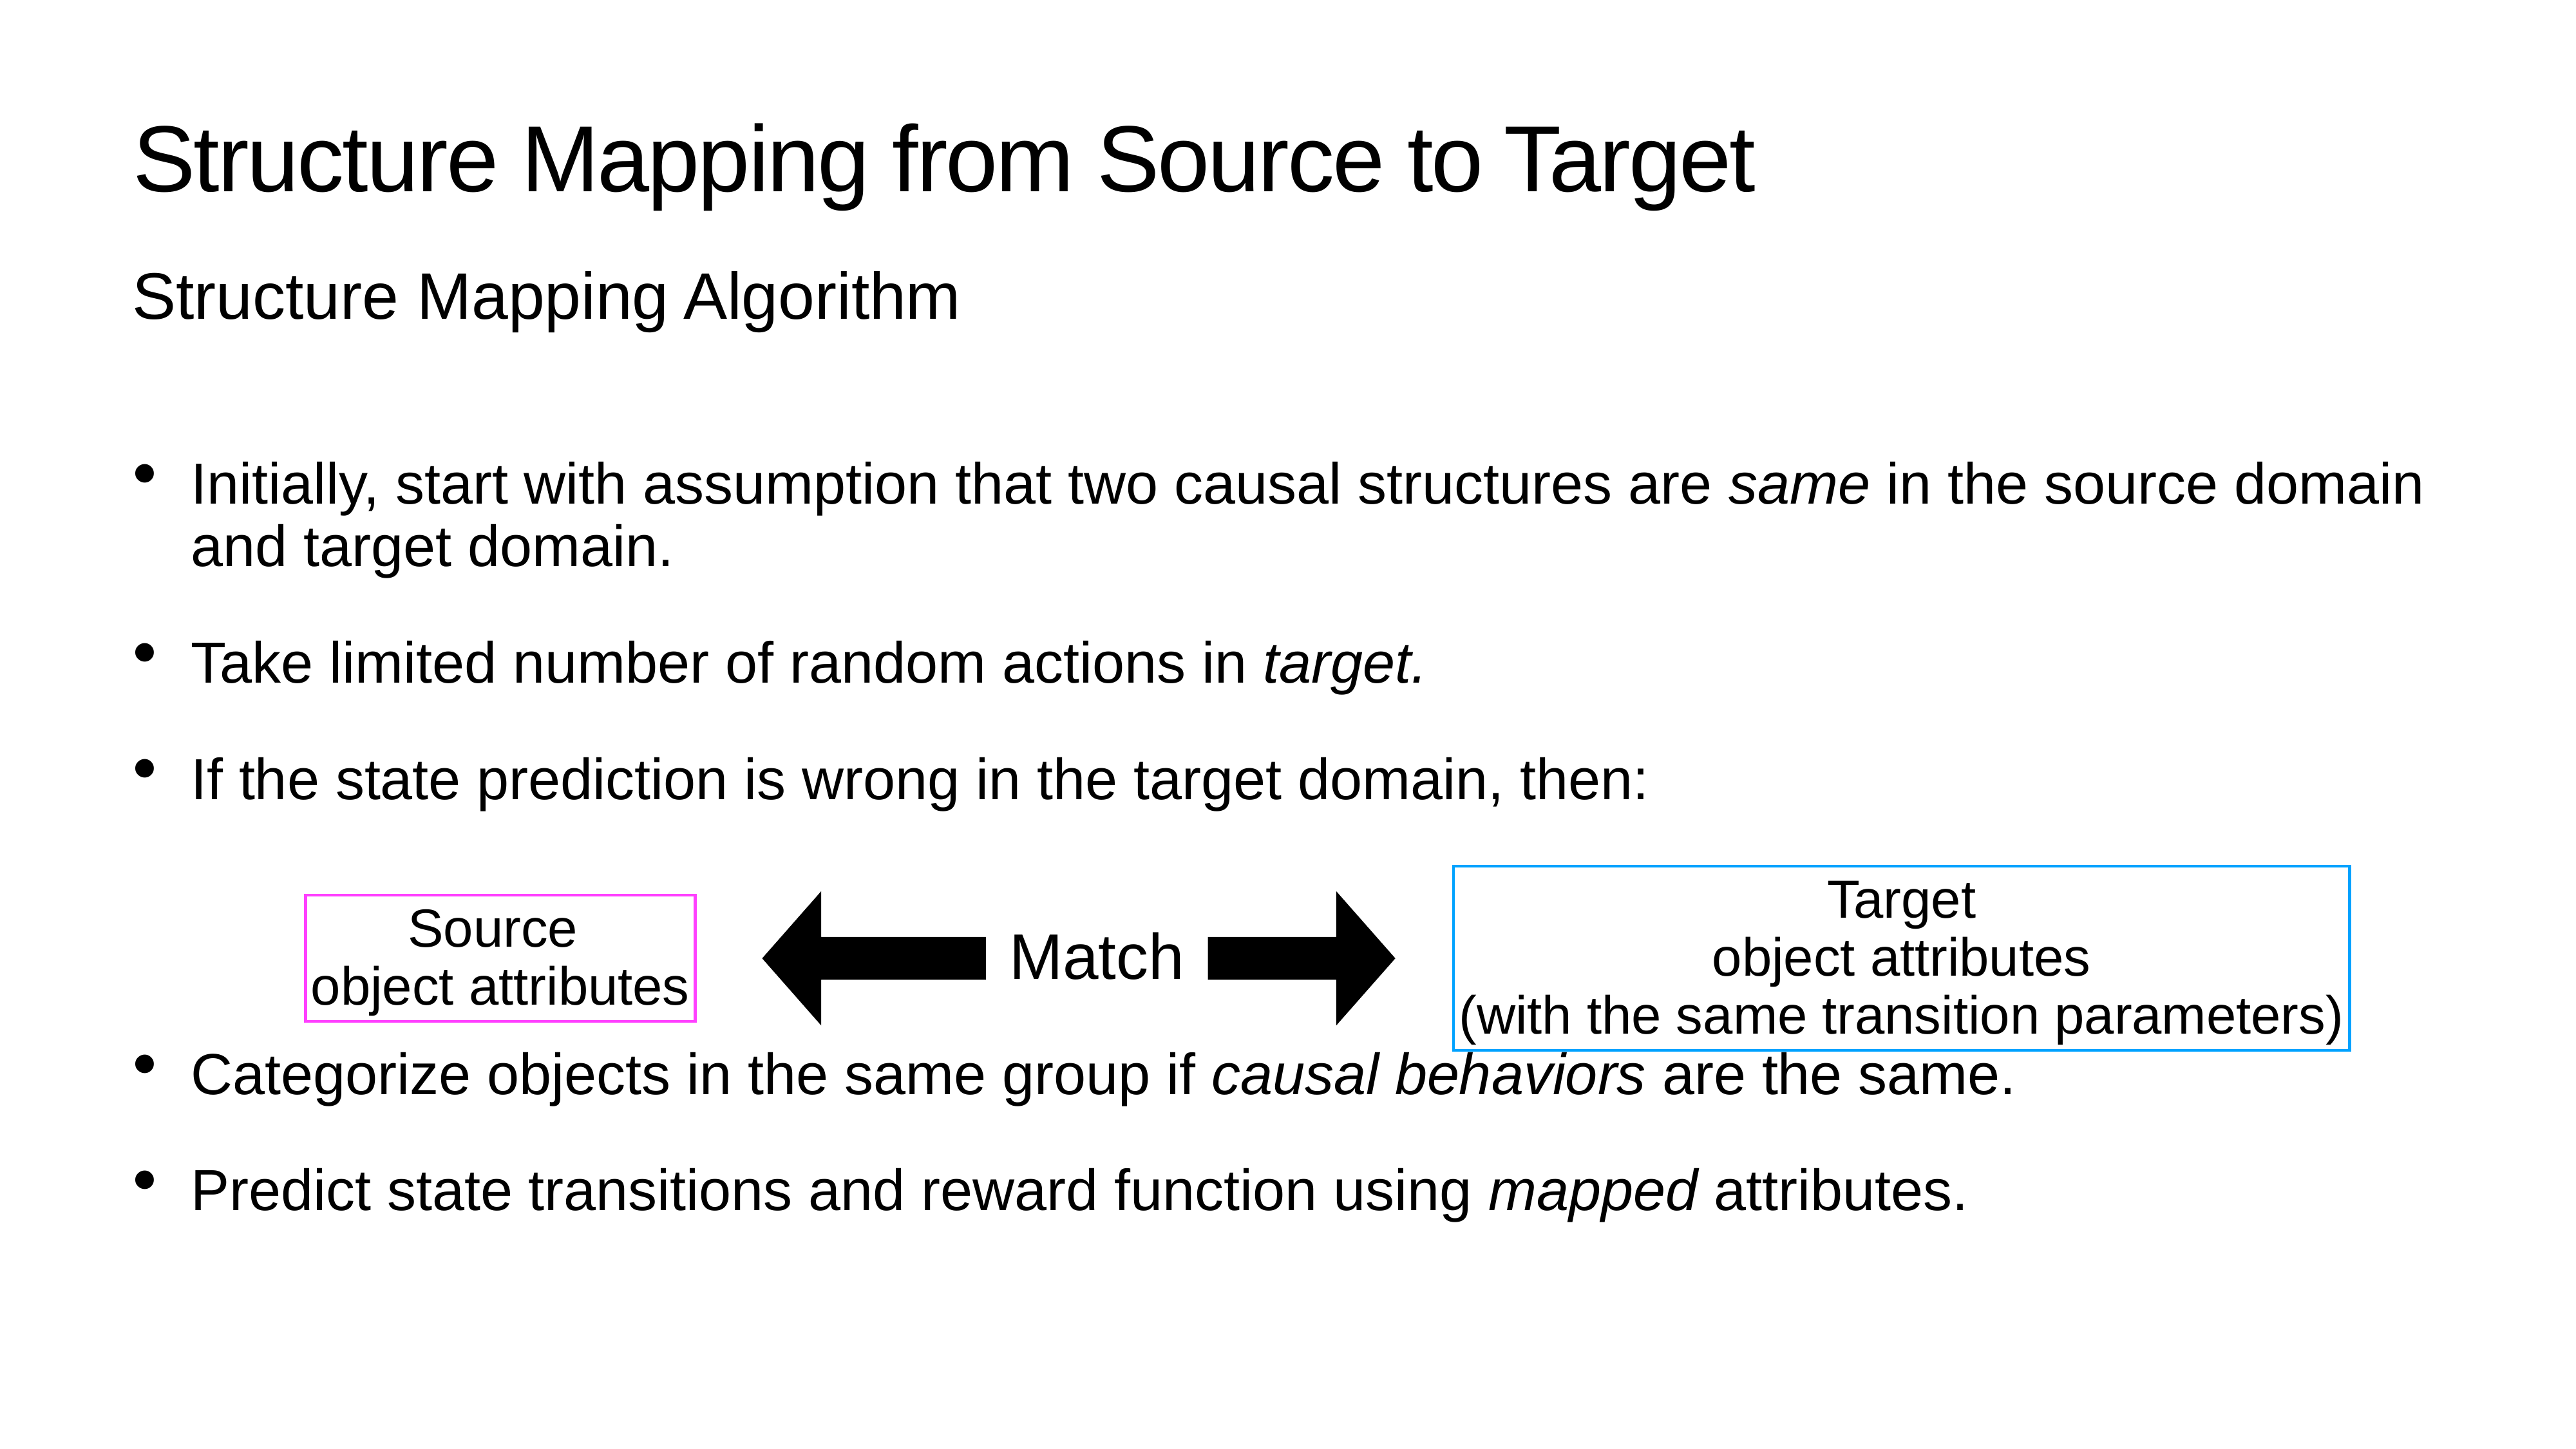

# Structure Mapping from Source to Target
Structure Mapping Algorithm
Initially, start with assumption that two causal structures are same in the source domain and target domain.
Take limited number of random actions in target.
If the state prediction is wrong in the target domain, then:

Categorize objects in the same group if causal behaviors are the same.
Predict state transitions and reward function using mapped attributes.
Target
object attributes
(with the same transition parameters)
Source
object attributes

 Match